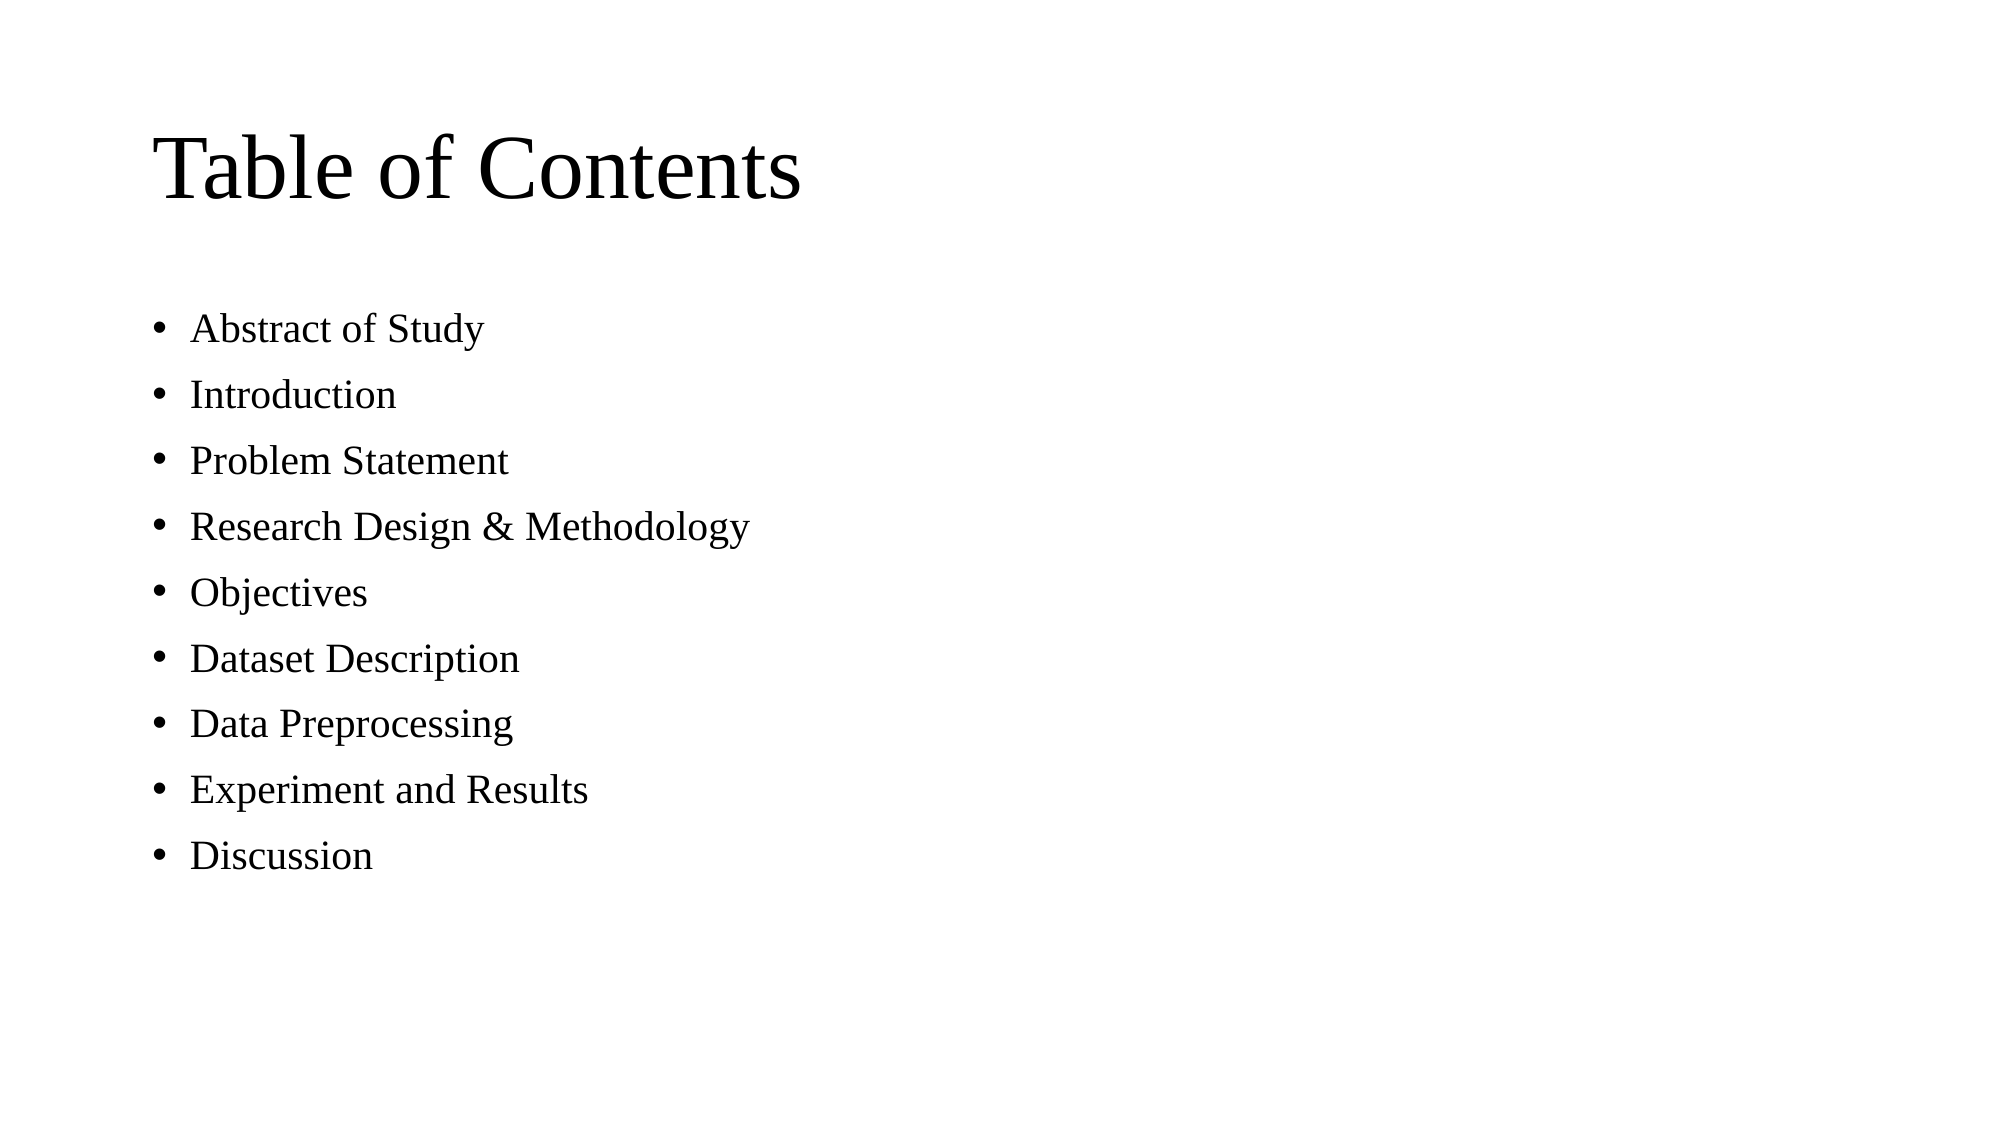

# Table of Contents
Abstract of Study
Introduction
Problem Statement
Research Design & Methodology
Objectives
Dataset Description
Data Preprocessing
Experiment and Results
Discussion